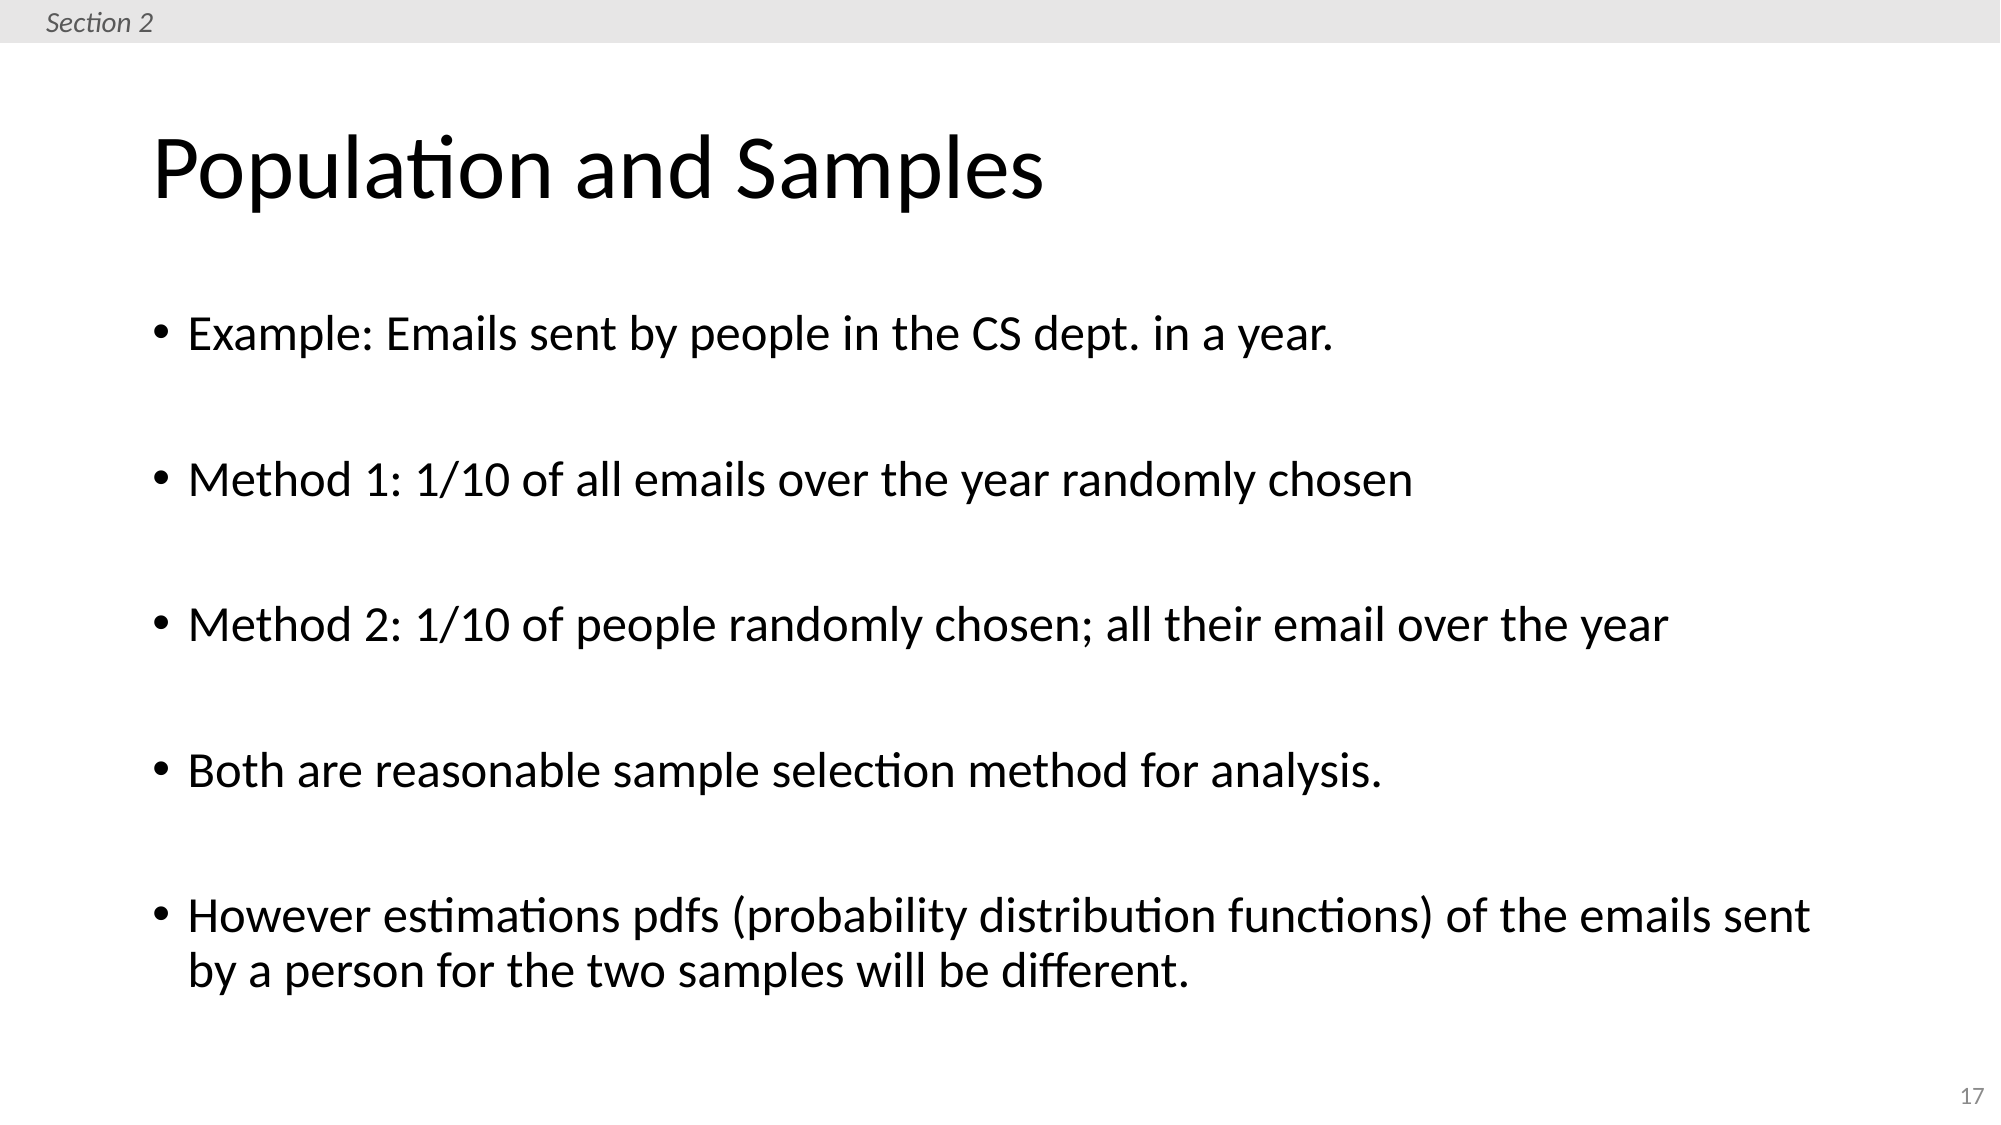

Section 2
# Population and Samples
Example: Emails sent by people in the CS dept. in a year.

Method 1: 1/10 of all emails over the year randomly chosen

Method 2: 1/10 of people randomly chosen; all their email over the year

Both are reasonable sample selection method for analysis.

However estimations pdfs (probability distribution functions) of the emails sent by a person for the two samples will be different.
17